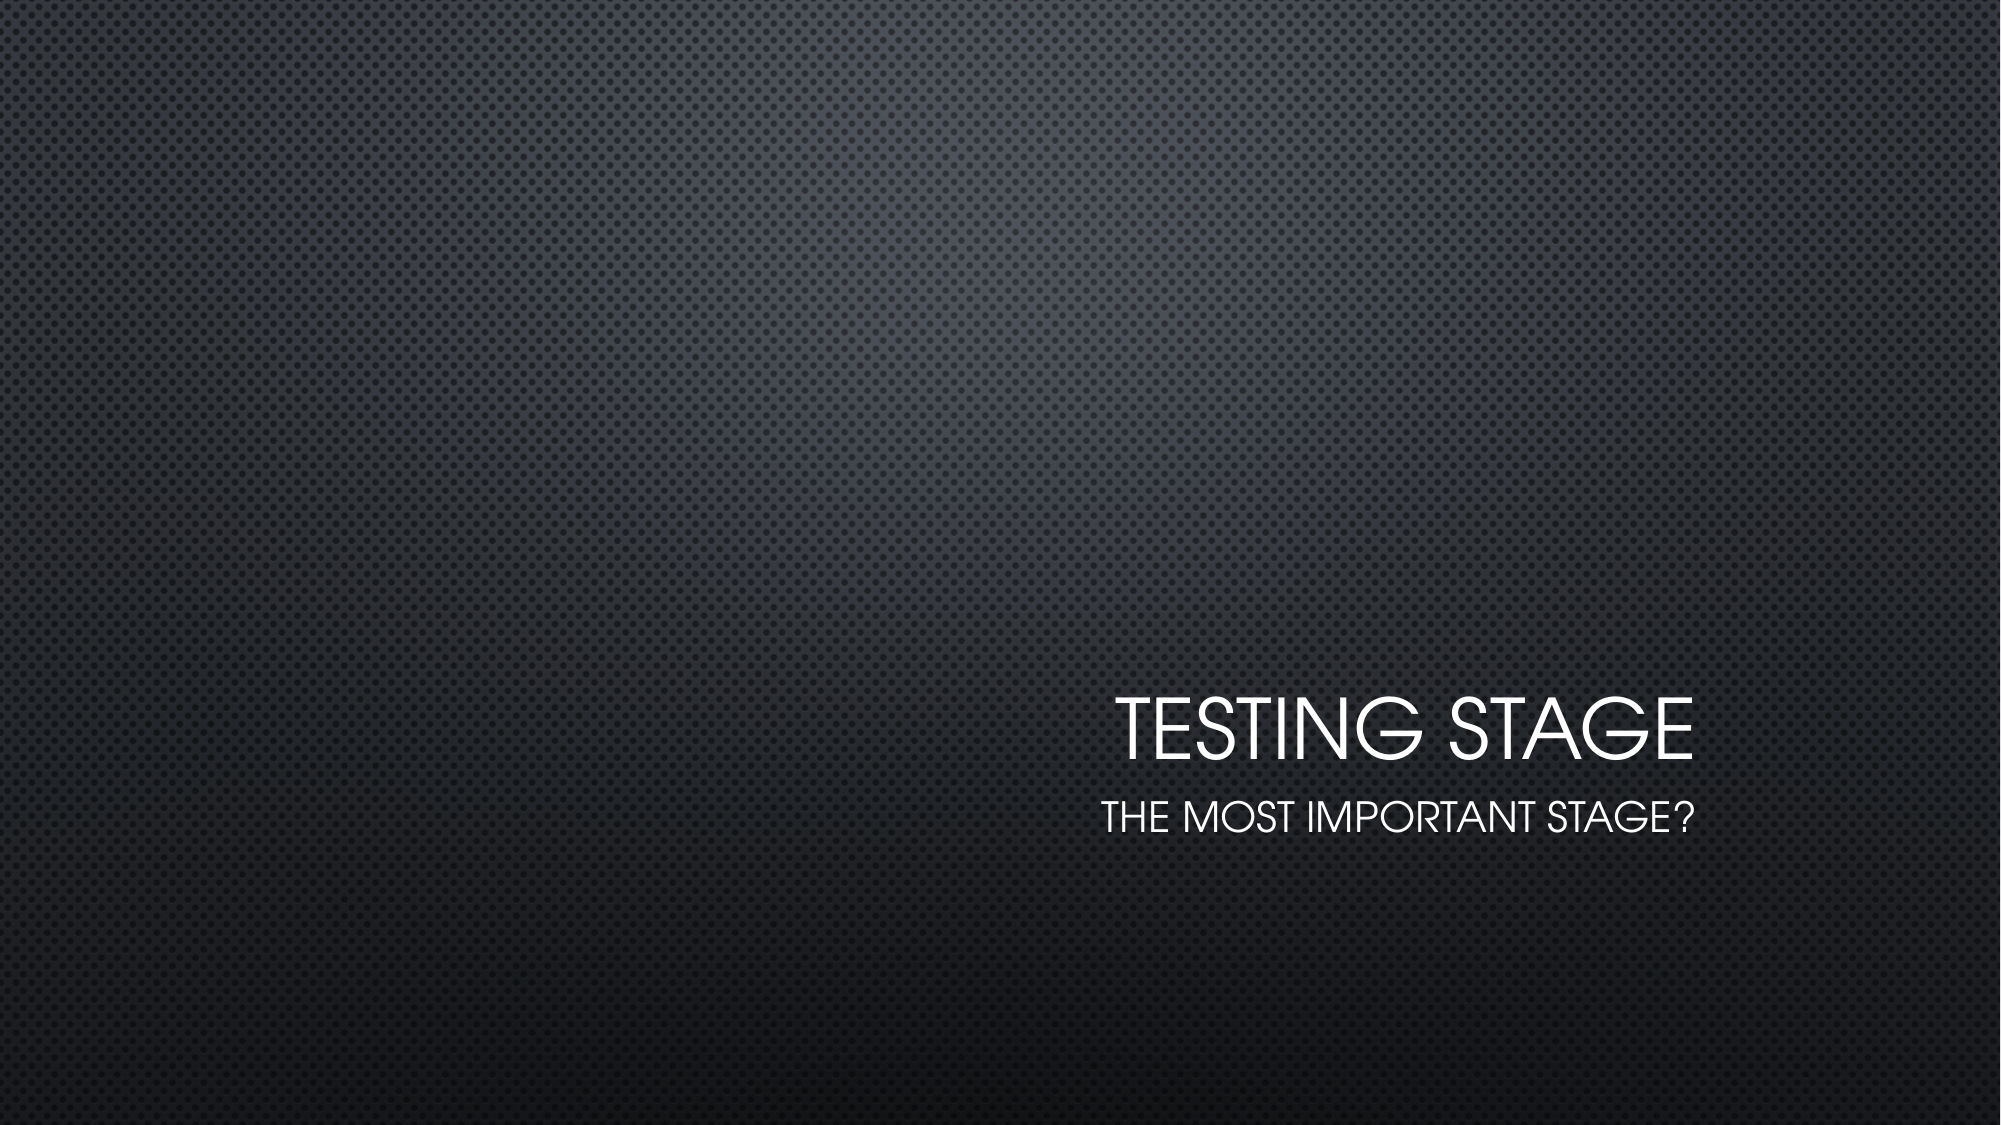

# Testing stage
The most important stage?